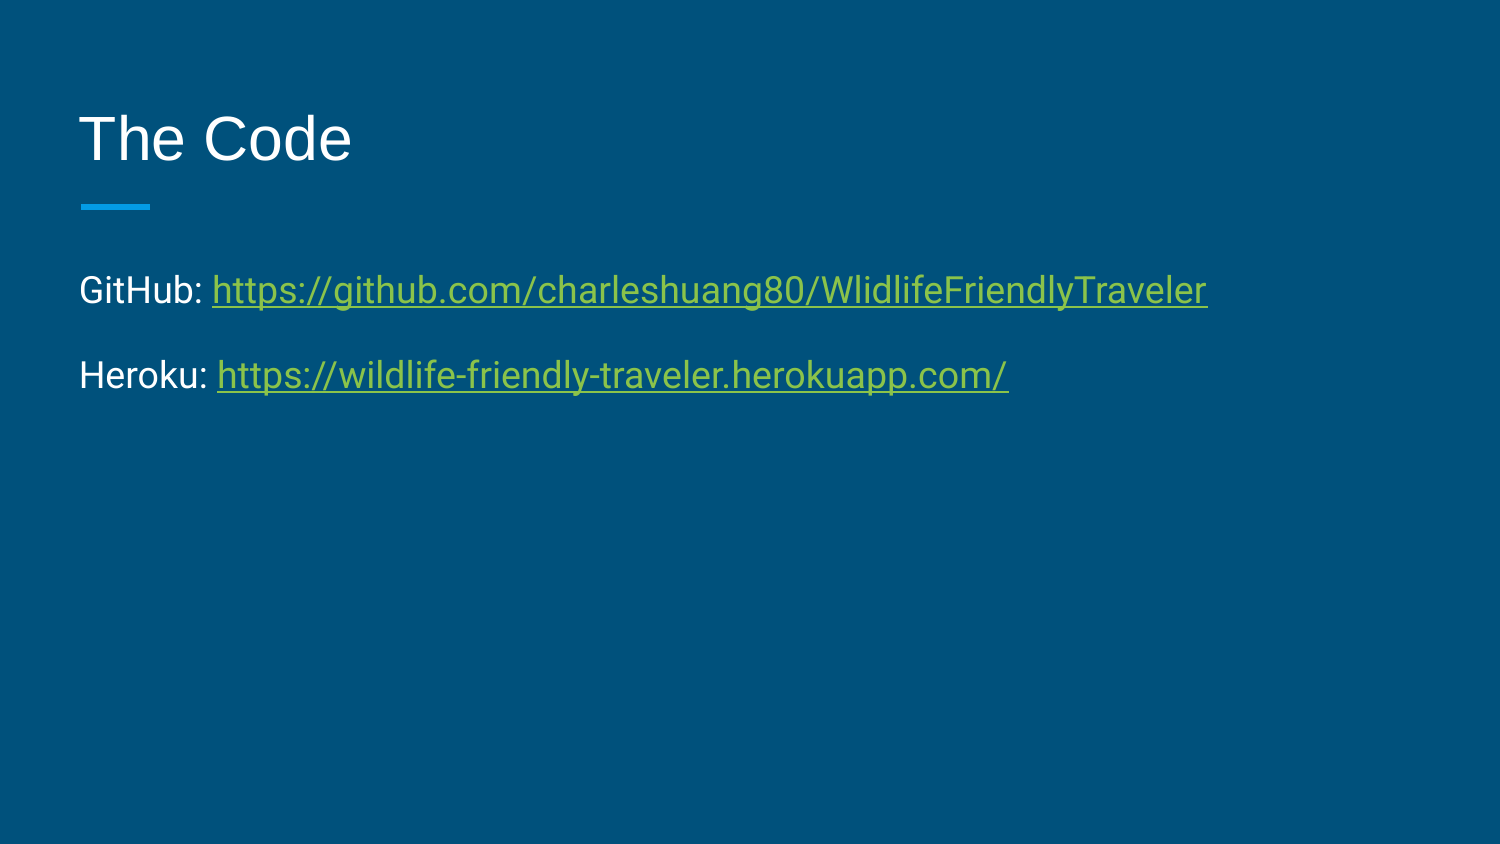

# The Code
GitHub: https://github.com/charleshuang80/WlidlifeFriendlyTraveler
Heroku: https://wildlife-friendly-traveler.herokuapp.com/